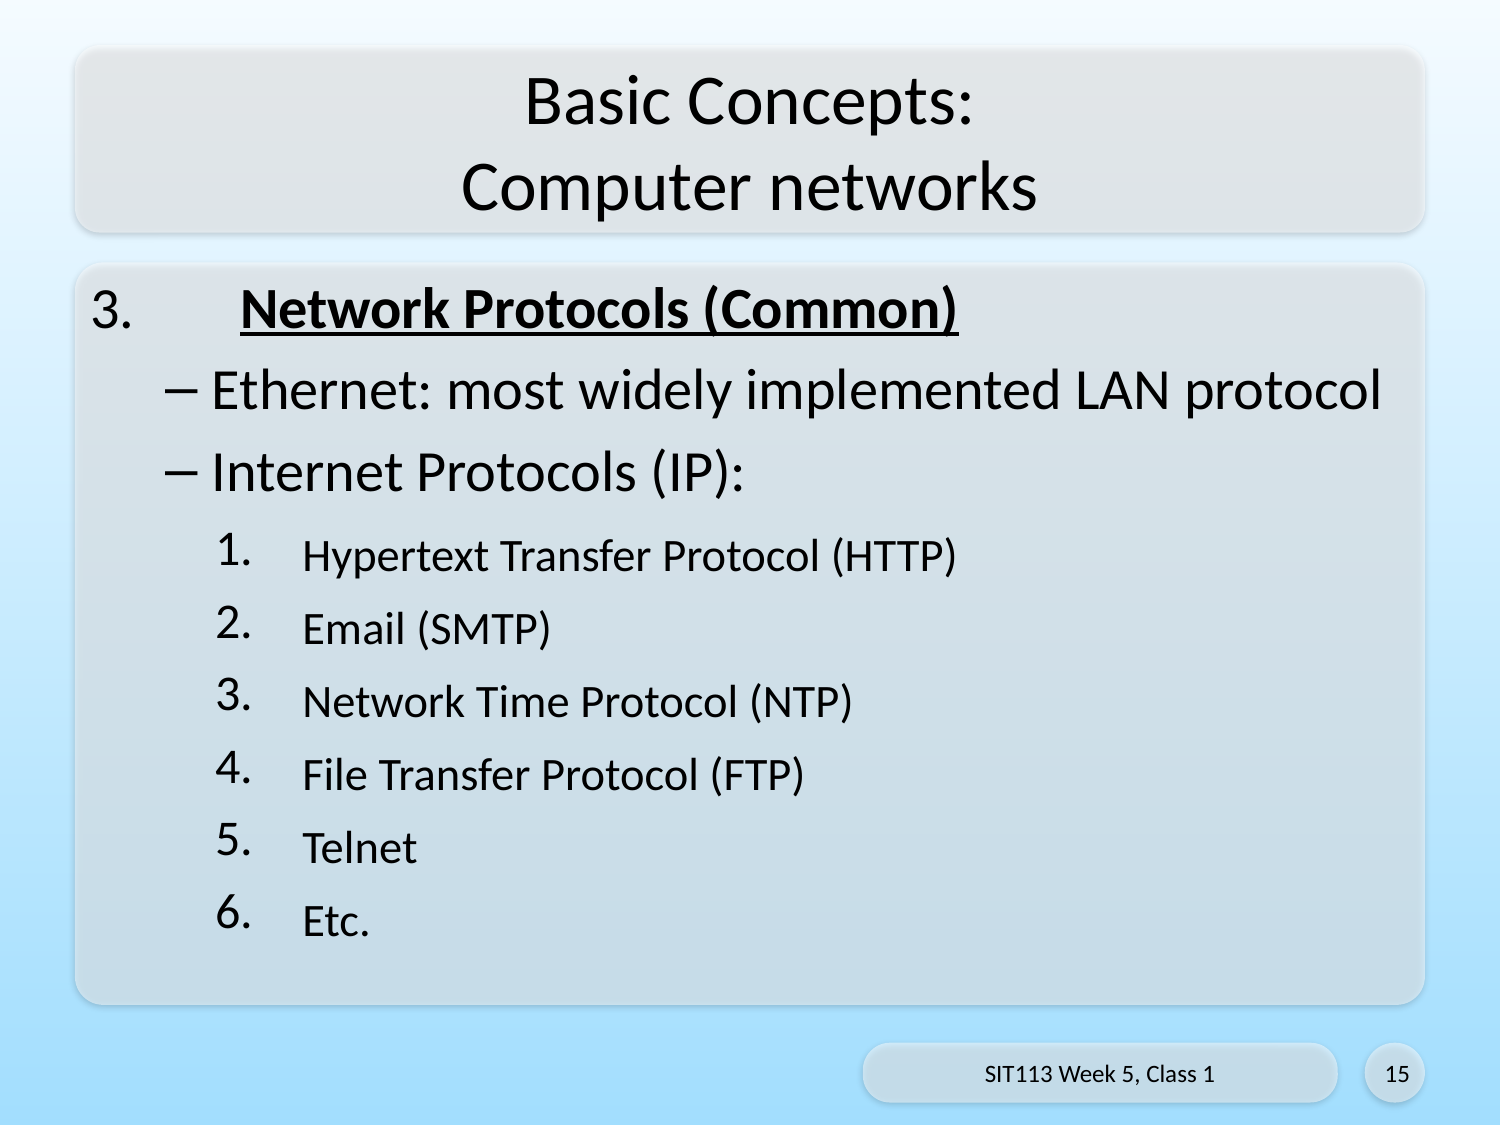

# Basic Concepts: Computer networks
3.	Network Protocols (Common)
Ethernet: most widely implemented LAN protocol
Internet Protocols (IP):

Hypertext Transfer Protocol (HTTP)
Email (SMTP)
Network Time Protocol (NTP)
File Transfer Protocol (FTP)
Telnet
Etc.
SIT113 Week 5, Class 1
15